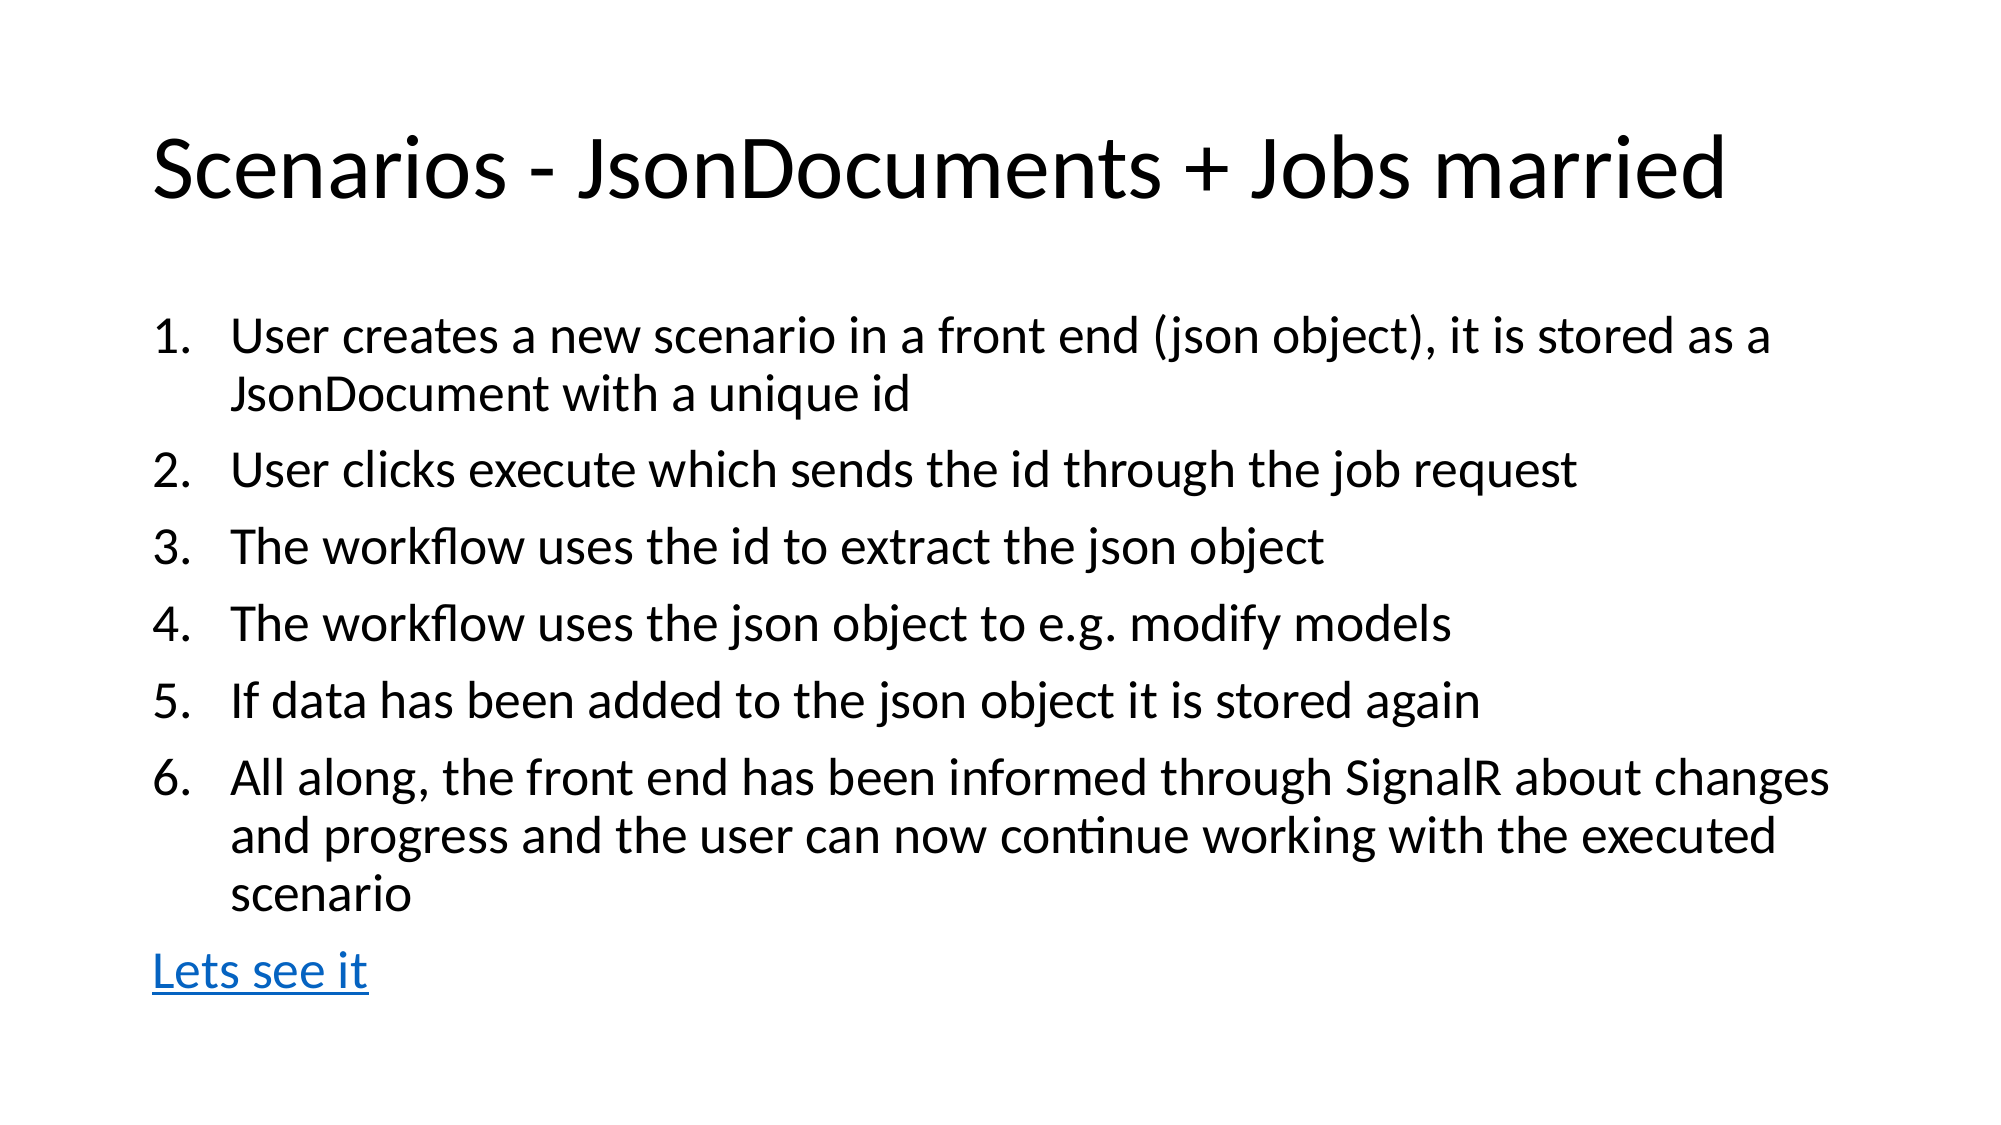

# Scenarios - JsonDocuments + Jobs married

User creates a new scenario in a front end (json object), it is stored as a JsonDocument with a unique id
User clicks execute which sends the id through the job request
The workflow uses the id to extract the json object
The workflow uses the json object to e.g. modify models
If data has been added to the json object it is stored again
All along, the front end has been informed through SignalR about changes and progress and the user can now continue working with the executed scenario
Lets see it